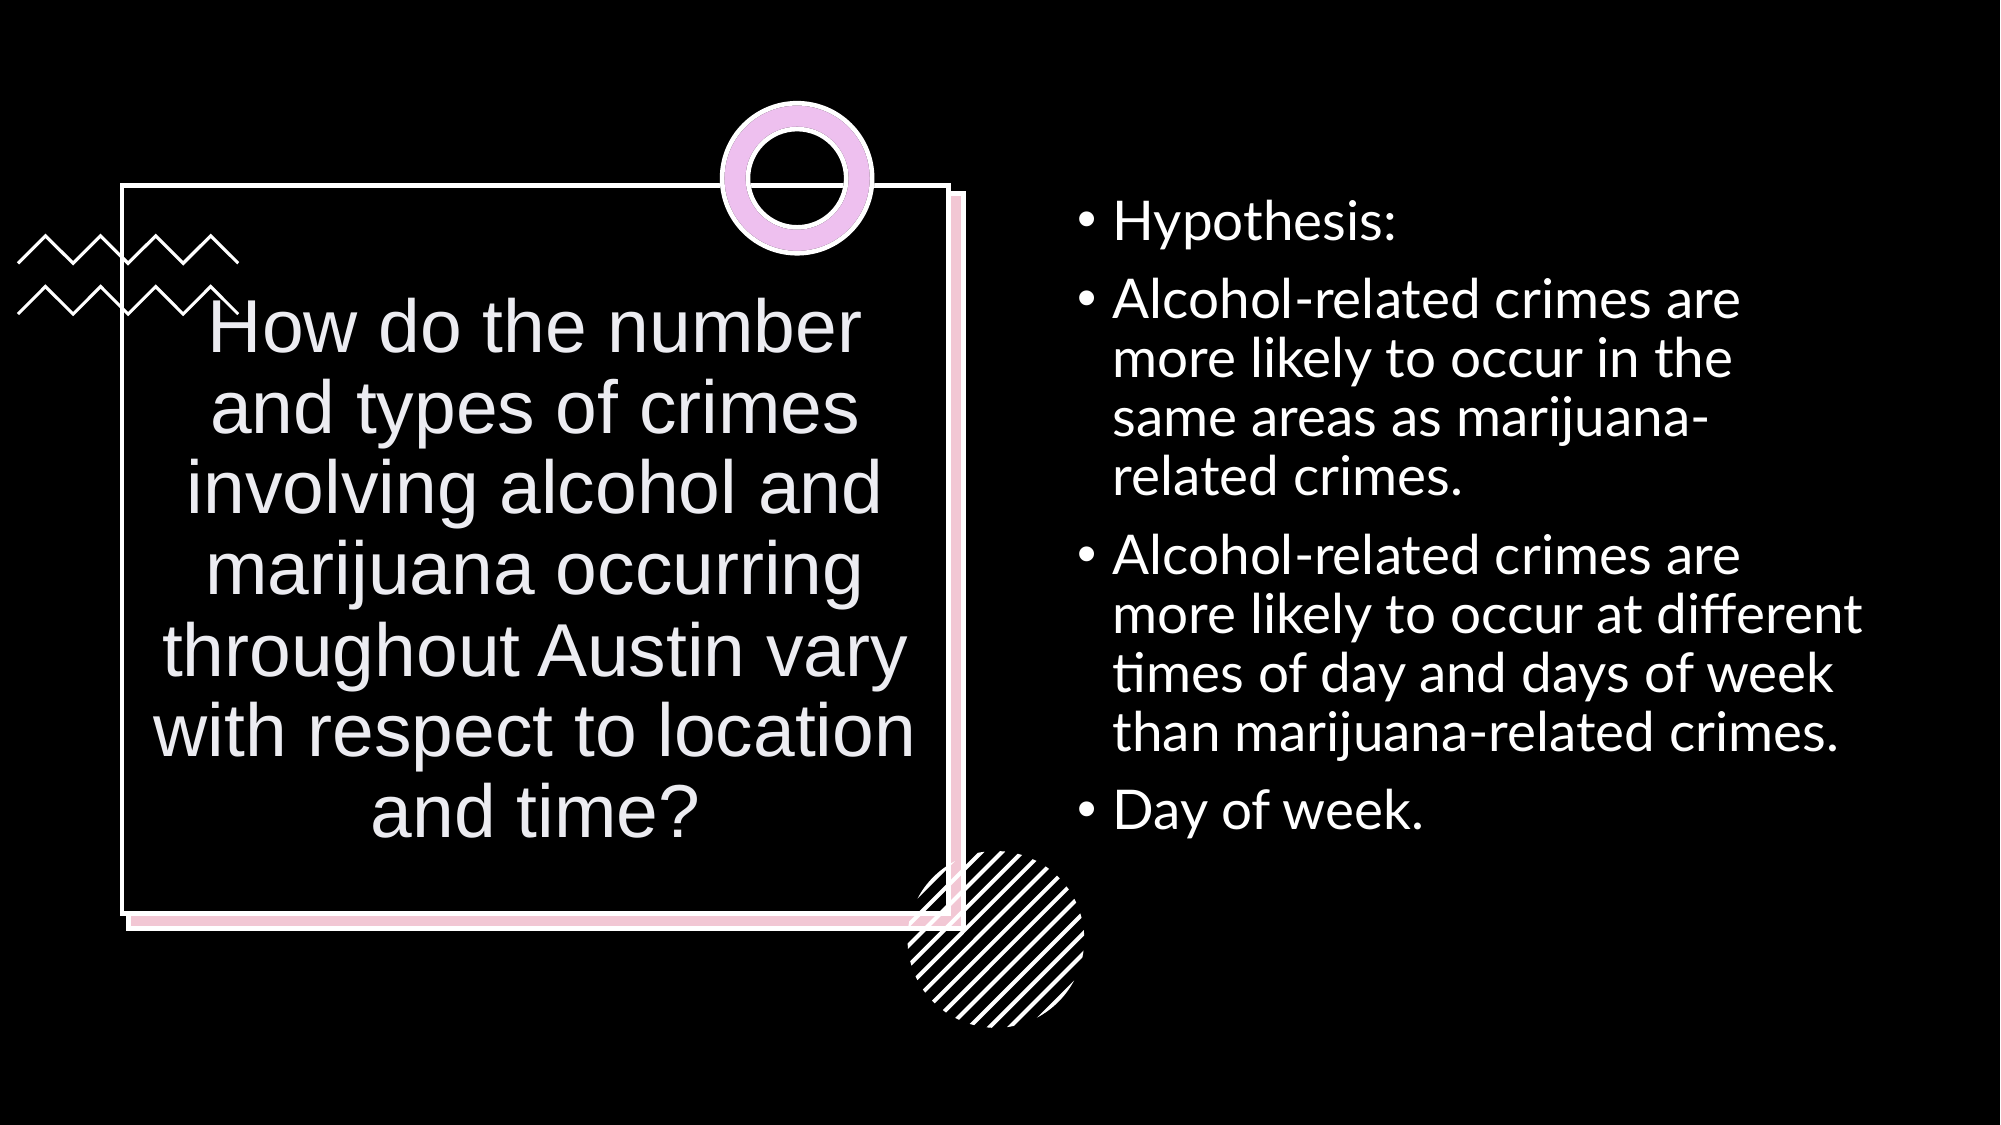

Hypothesis:
Alcohol-related crimes are more likely to occur in the same areas as marijuana-related crimes.
Alcohol-related crimes are more likely to occur at different times of day and days of week than marijuana-related crimes.
Day of week.

# How do the number and types of crimes involving alcohol and marijuana occurring throughout Austin vary with respect to location and time?